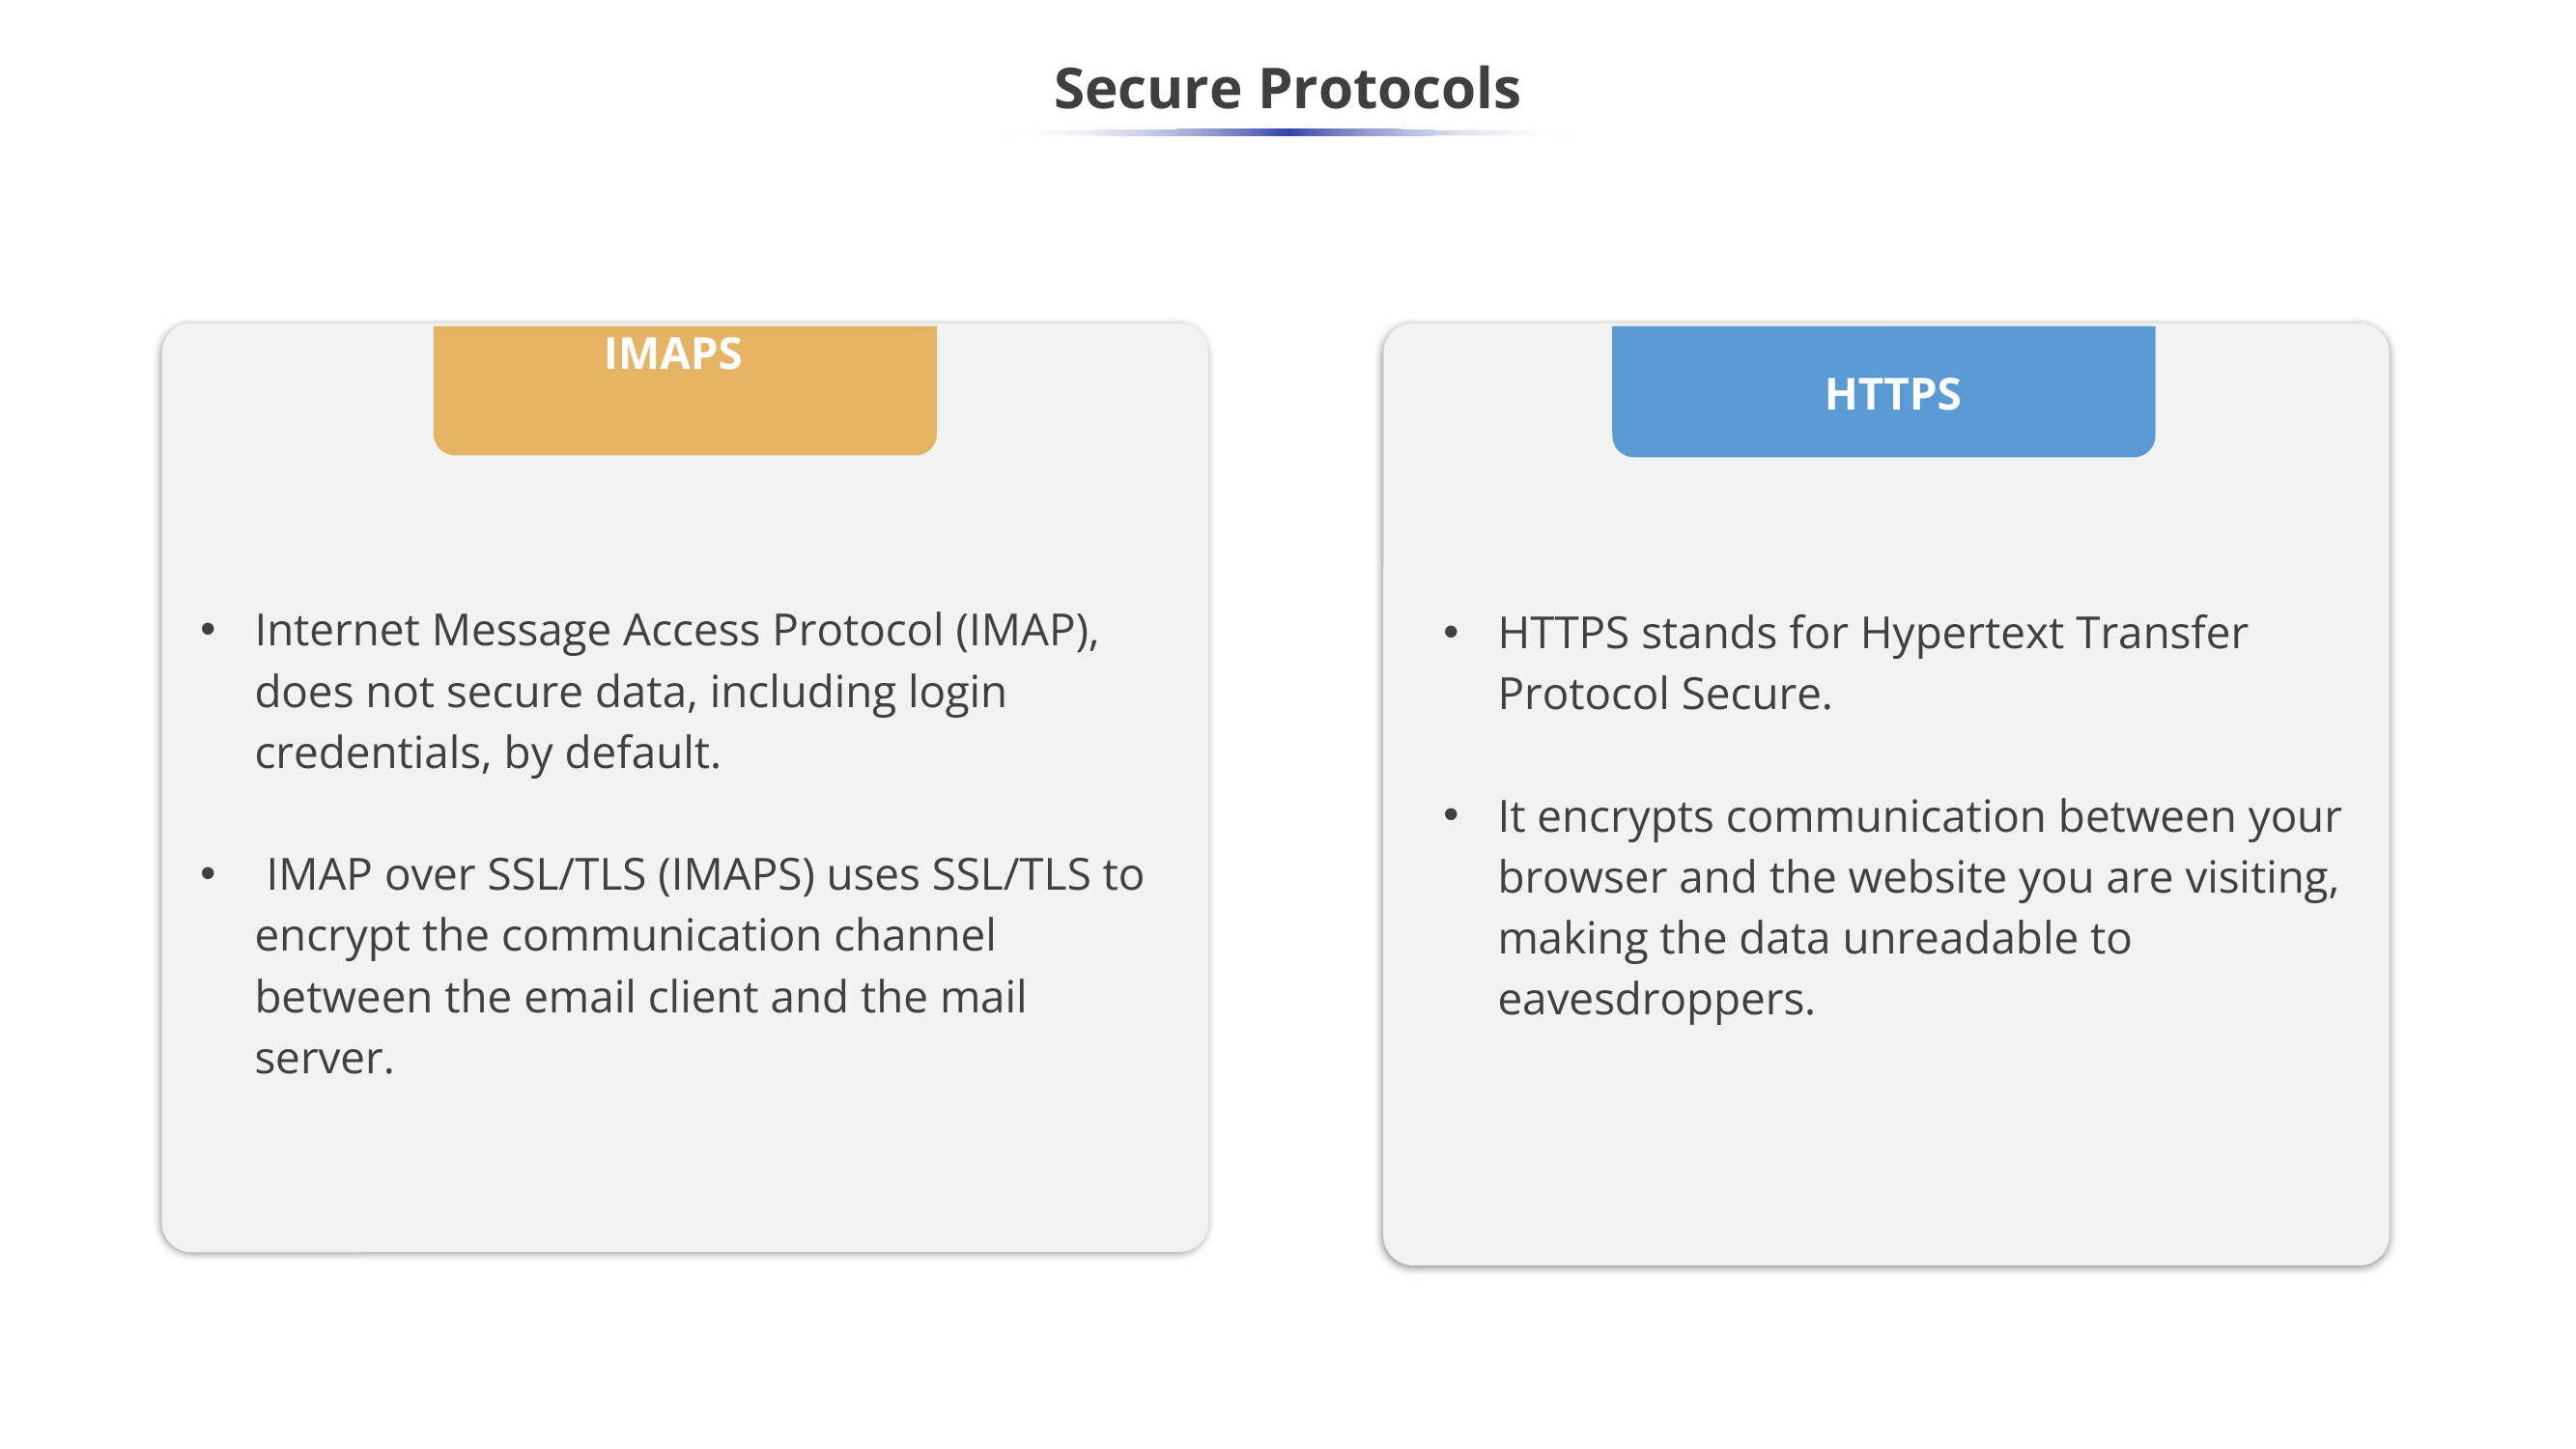

# Secure Protocols

IMAPS

HTTPS

Internet Message Access Protocol (IMAP), does not secure data, including login credentials, by default.

 IMAP over SSL/TLS (IMAPS) uses SSL/TLS to encrypt the communication channel between the email client and the mail server.
HTTPS stands for Hypertext Transfer Protocol Secure.

It encrypts communication between your browser and the website you are visiting, making the data unreadable to eavesdroppers.